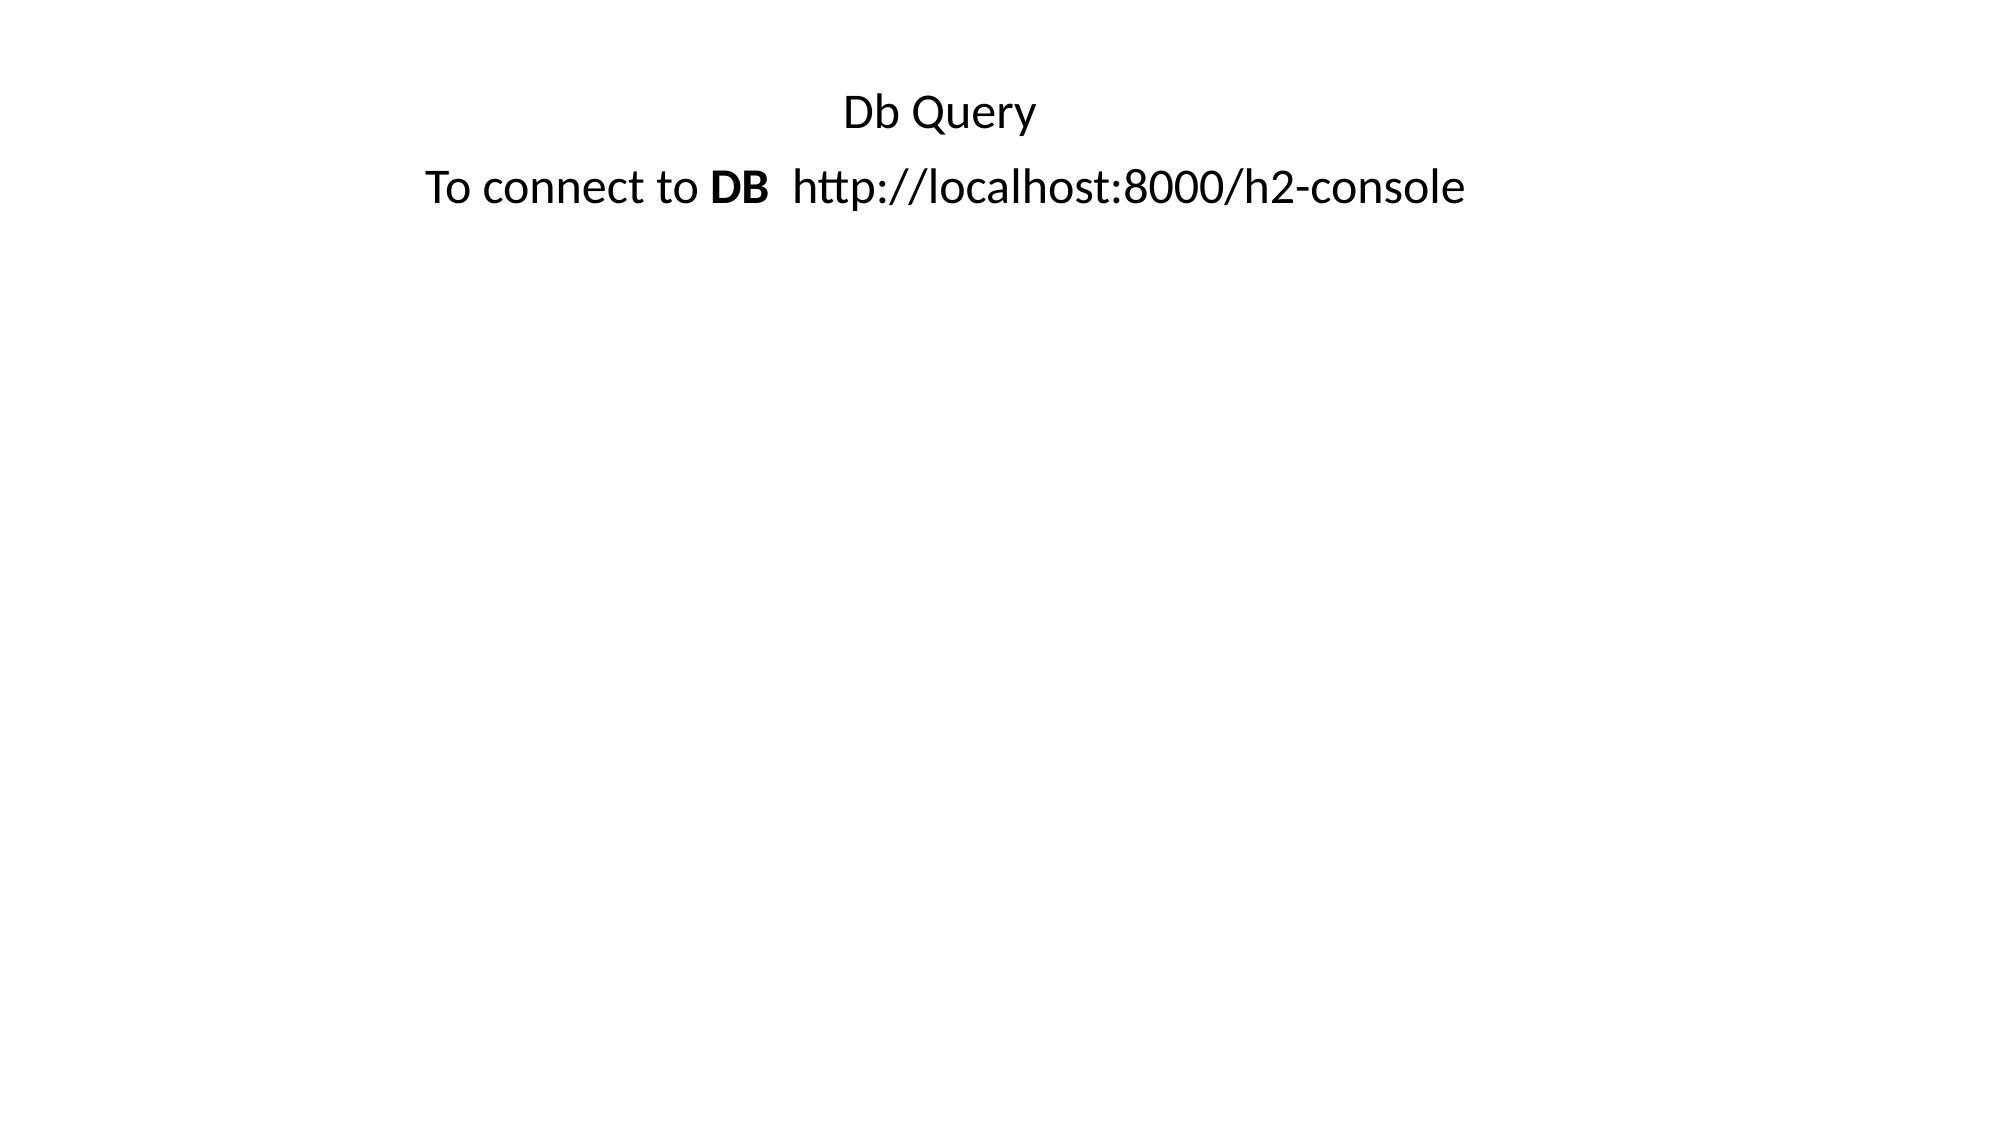

Db Query
 To connect to DB  http://localhost:8000/h2-console